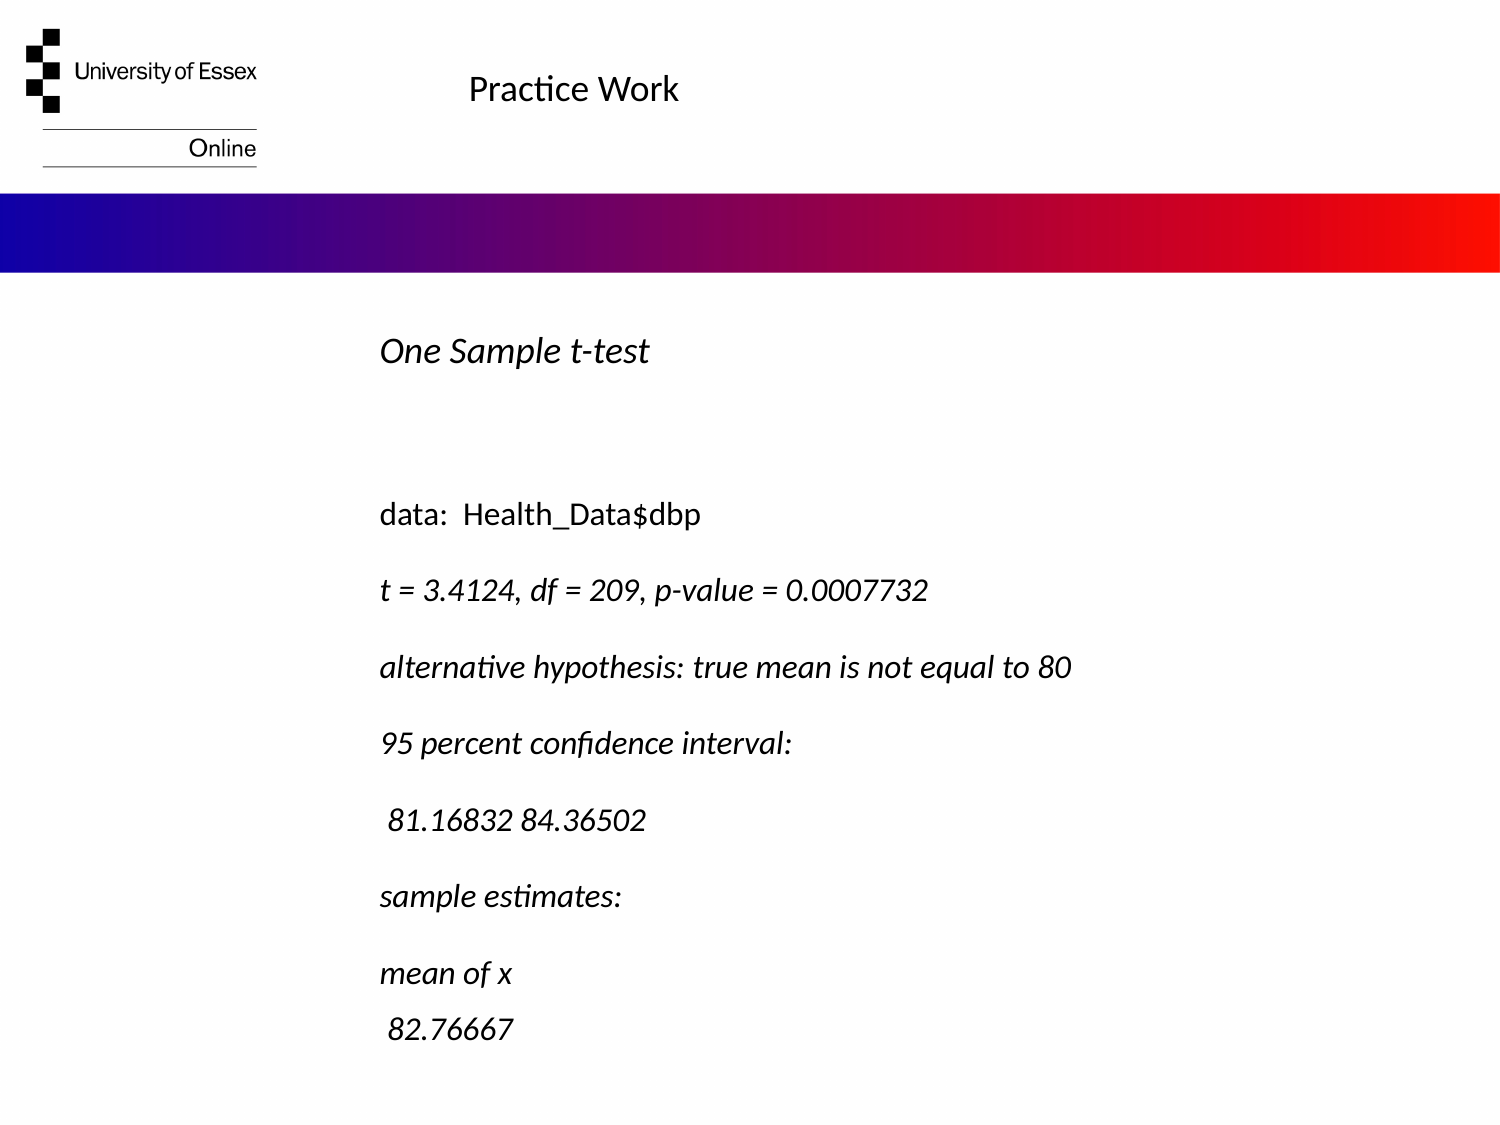

Practice Work
One Sample t-test

data:  Health_Data$dbp
t = 3.4124, df = 209, p-value = 0.0007732
alternative hypothesis: true mean is not equal to 80
95 percent confidence interval:
 81.16832 84.36502
sample estimates:
mean of x
 82.76667